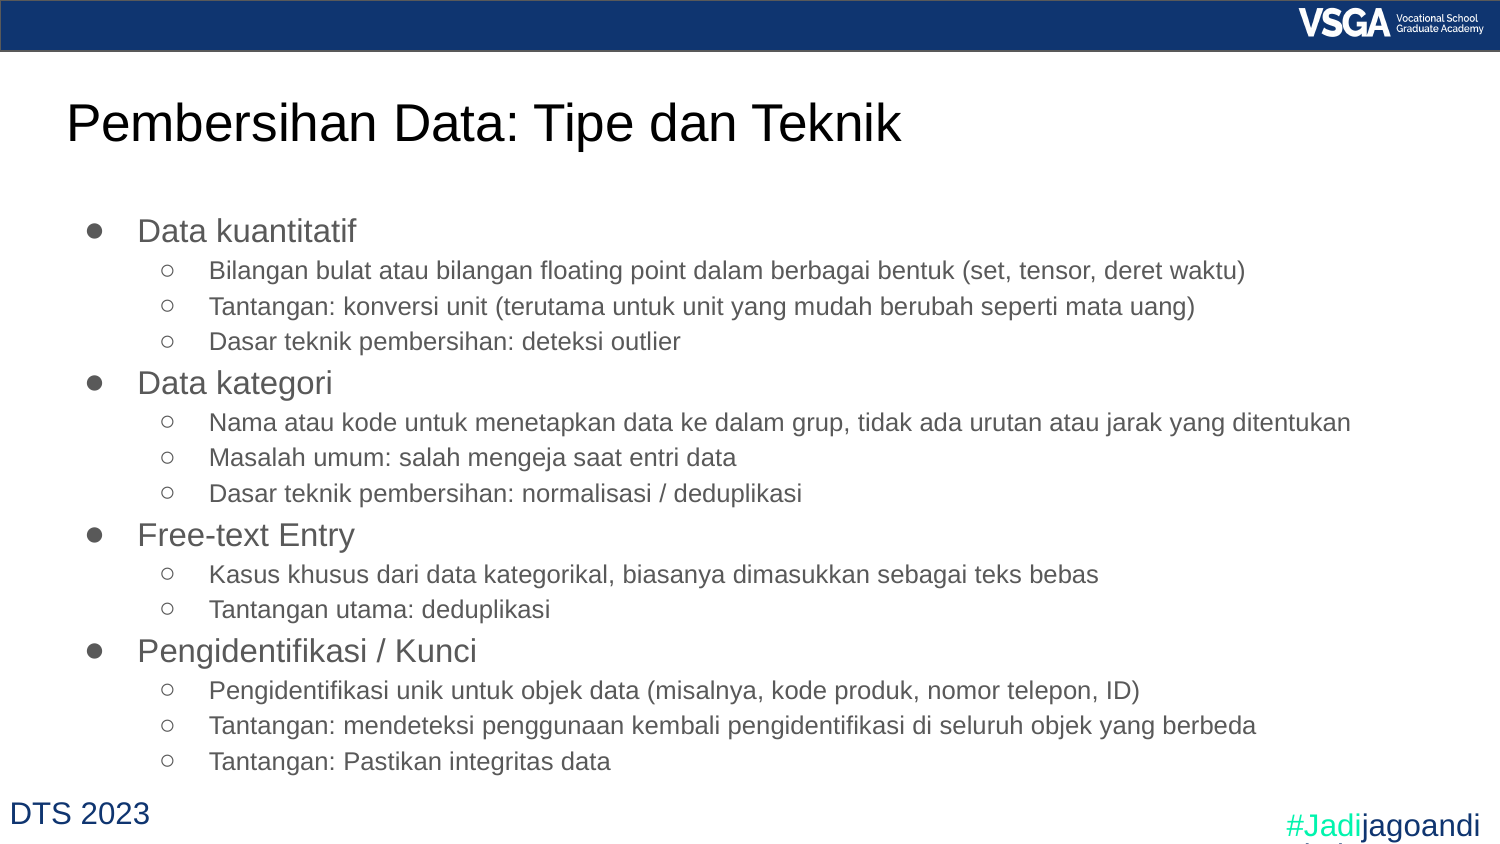

# Pembersihan Data: Tipe dan Teknik
Data kuantitatif
Bilangan bulat atau bilangan floating point dalam berbagai bentuk (set, tensor, deret waktu)
Tantangan: konversi unit (terutama untuk unit yang mudah berubah seperti mata uang)
Dasar teknik pembersihan: deteksi outlier
Data kategori
Nama atau kode untuk menetapkan data ke dalam grup, tidak ada urutan atau jarak yang ditentukan
Masalah umum: salah mengeja saat entri data
Dasar teknik pembersihan: normalisasi / deduplikasi
Free-text Entry
Kasus khusus dari data kategorikal, biasanya dimasukkan sebagai teks bebas
Tantangan utama: deduplikasi
Pengidentifikasi / Kunci
Pengidentifikasi unik untuk objek data (misalnya, kode produk, nomor telepon, ID)
Tantangan: mendeteksi penggunaan kembali pengidentifikasi di seluruh objek yang berbeda
Tantangan: Pastikan integritas data